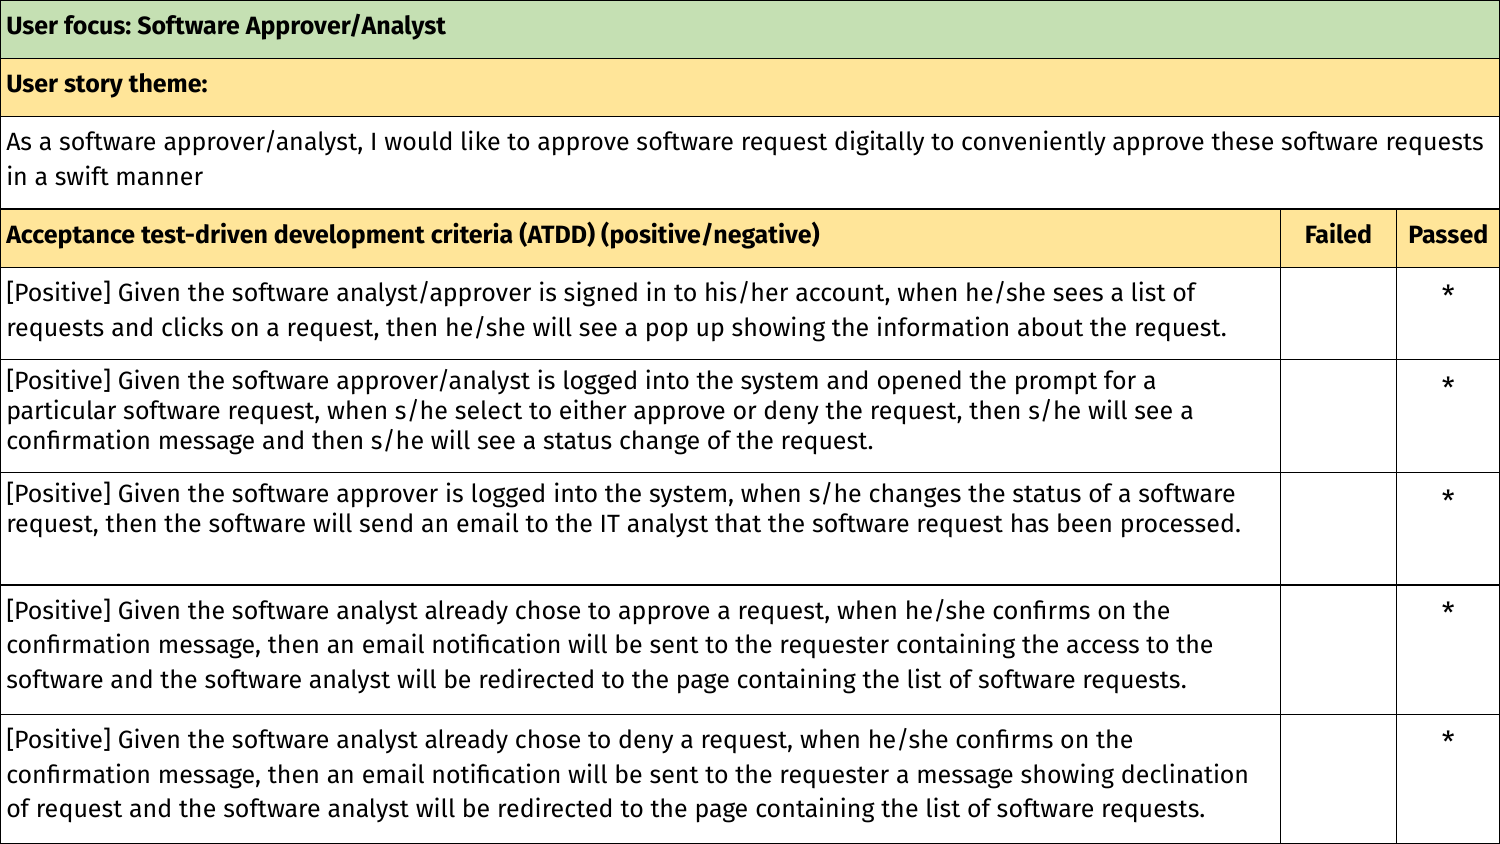

| User focus: Software Approver/Analyst |  |  |
| --- | --- | --- |
| User story theme: |  |  |
| As a software approver/analyst, I would like to approve software request digitally to conveniently approve these software requests in a swift manner |  |  |
| Acceptance test-driven development criteria (ATDD) (positive/negative) | Failed | Passed |
| [Positive] Given the software analyst/approver is signed in to his/her account, when he/she sees a list of requests and clicks on a request, then he/she will see a pop up showing the information about the request. |  | \* |
| [Positive] Given the software approver/analyst is logged into the system and opened the prompt for a particular software request, when s/he select to either approve or deny the request, then s/he will see a confirmation message and then s/he will see a status change of the request. |  | \* |
| [Positive] Given the software approver is logged into the system, when s/he changes the status of a software request, then the software will send an email to the IT analyst that the software request has been processed. |  | \* |
| [Positive] Given the software analyst already chose to approve a request, when he/she confirms on the confirmation message, then an email notification will be sent to the requester containing the access to the software and the software analyst will be redirected to the page containing the list of software requests. |  | \* |
| [Positive] Given the software analyst already chose to deny a request, when he/she confirms on the confirmation message, then an email notification will be sent to the requester a message showing declination of request and the software analyst will be redirected to the page containing the list of software requests. |  | \* |